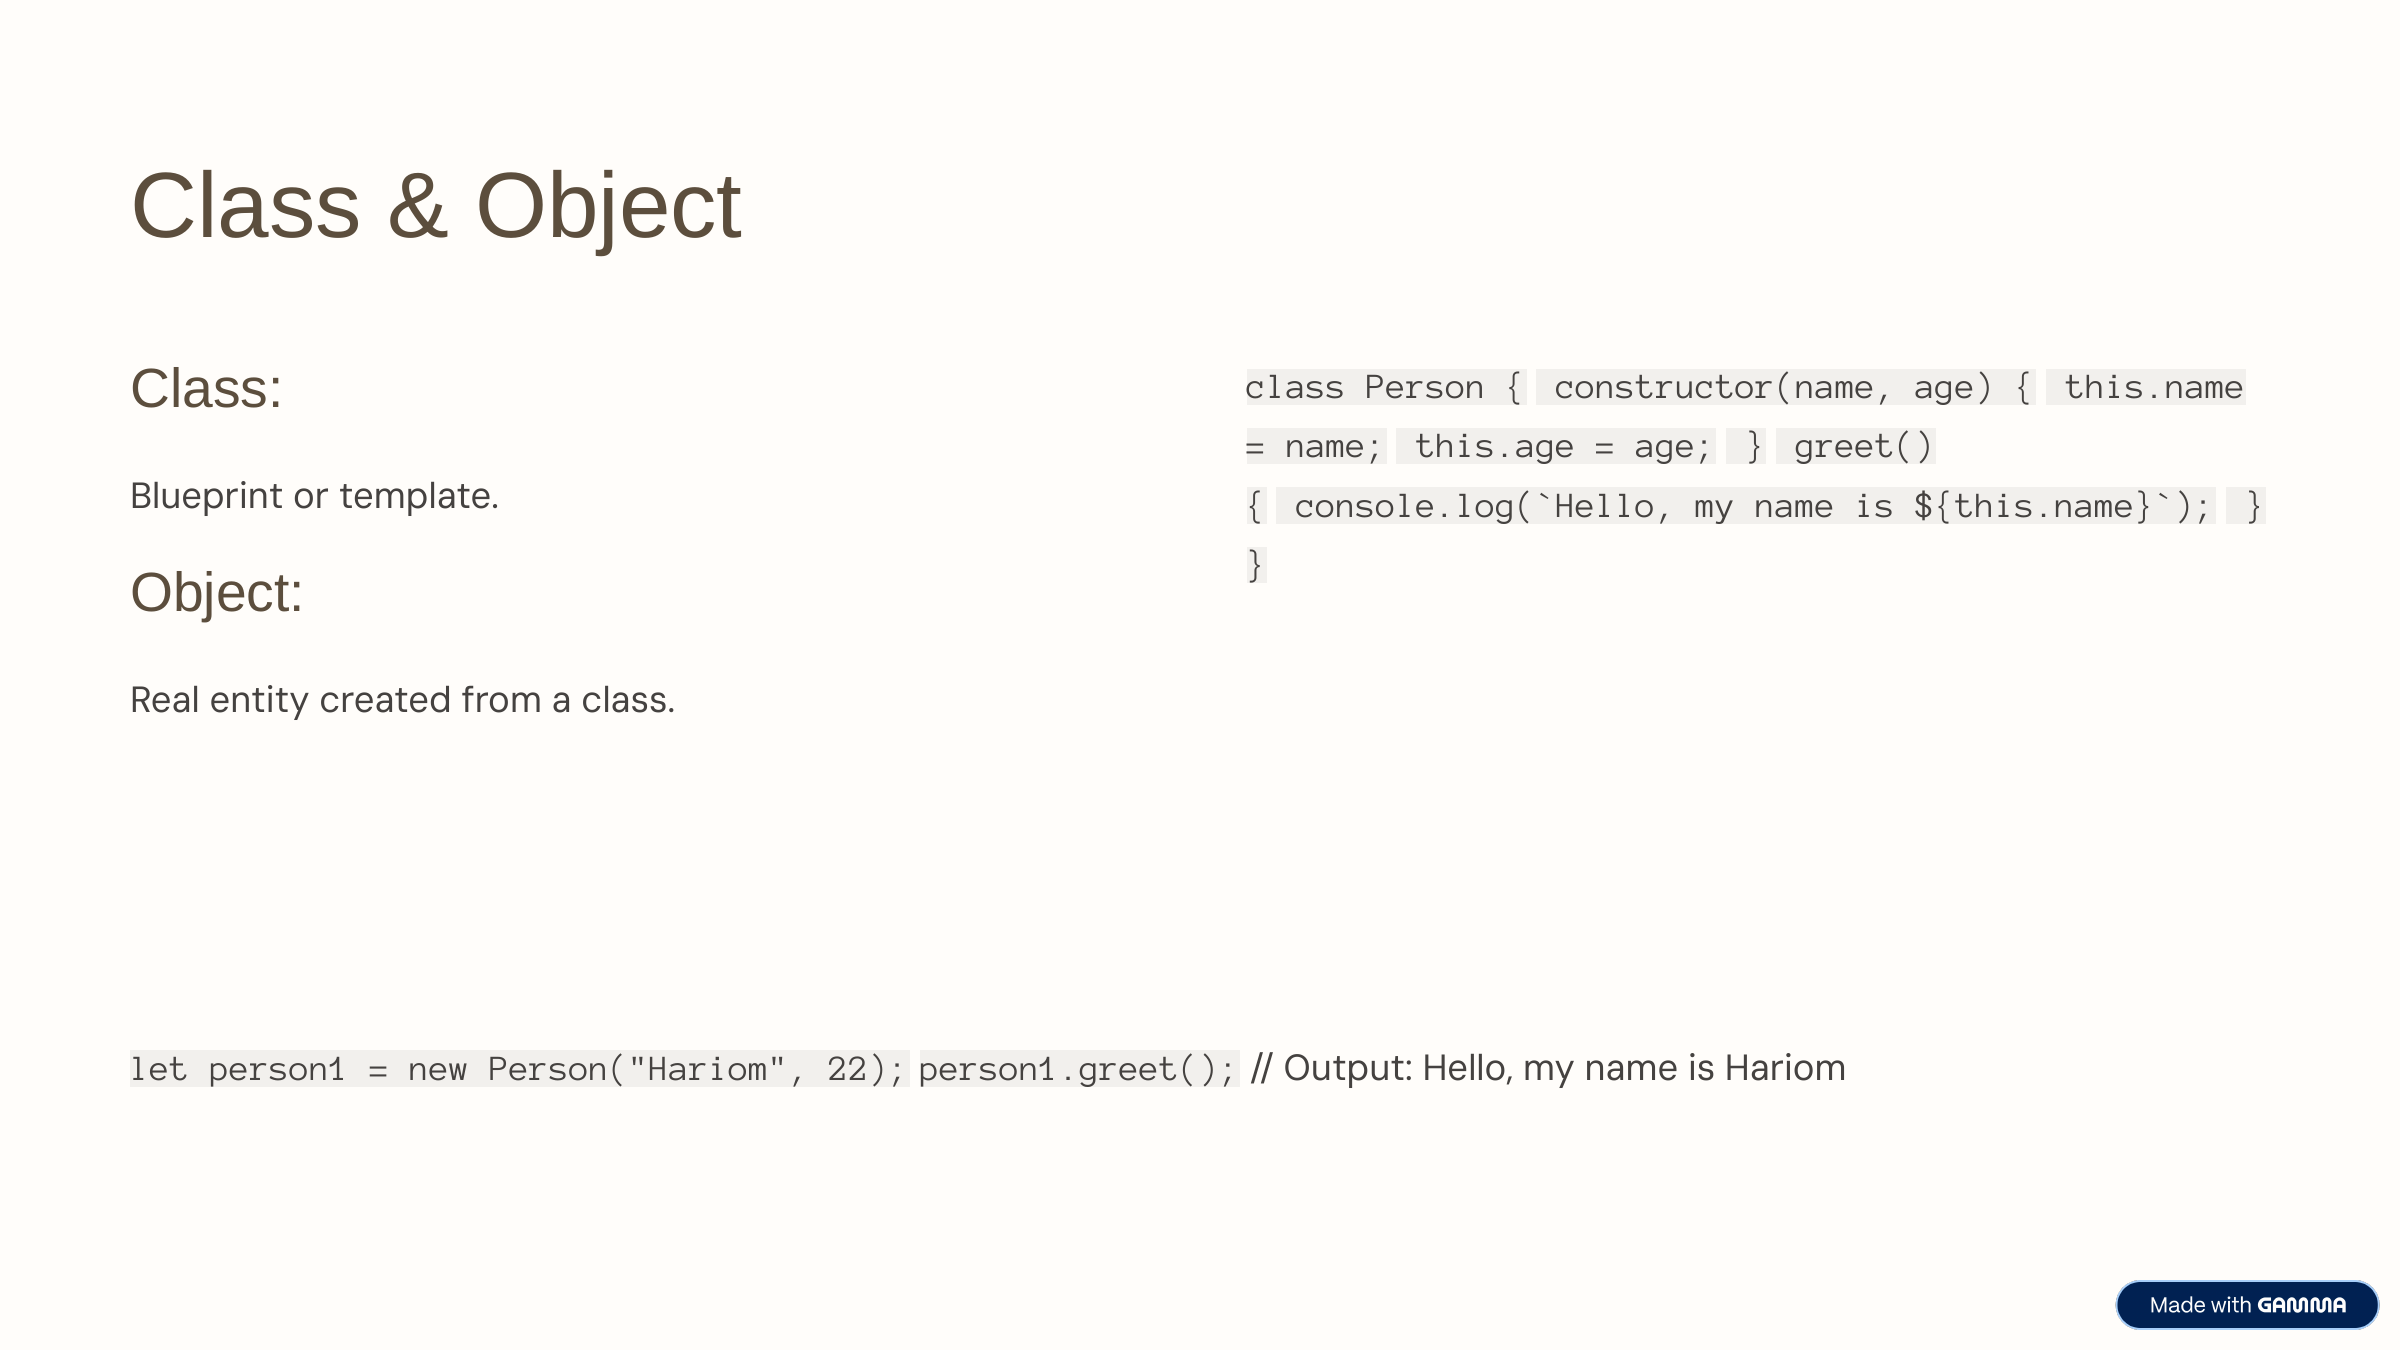

Class & Object
class Person {  constructor(name, age) {  this.name = name;  this.age = age;  }  greet() {  console.log(`Hello, my name is ${this.name}`);  } }
Class:
Blueprint or template.
Object:
Real entity created from a class.
let person1 = new Person("Hariom", 22); person1.greet(); // Output: Hello, my name is Hariom